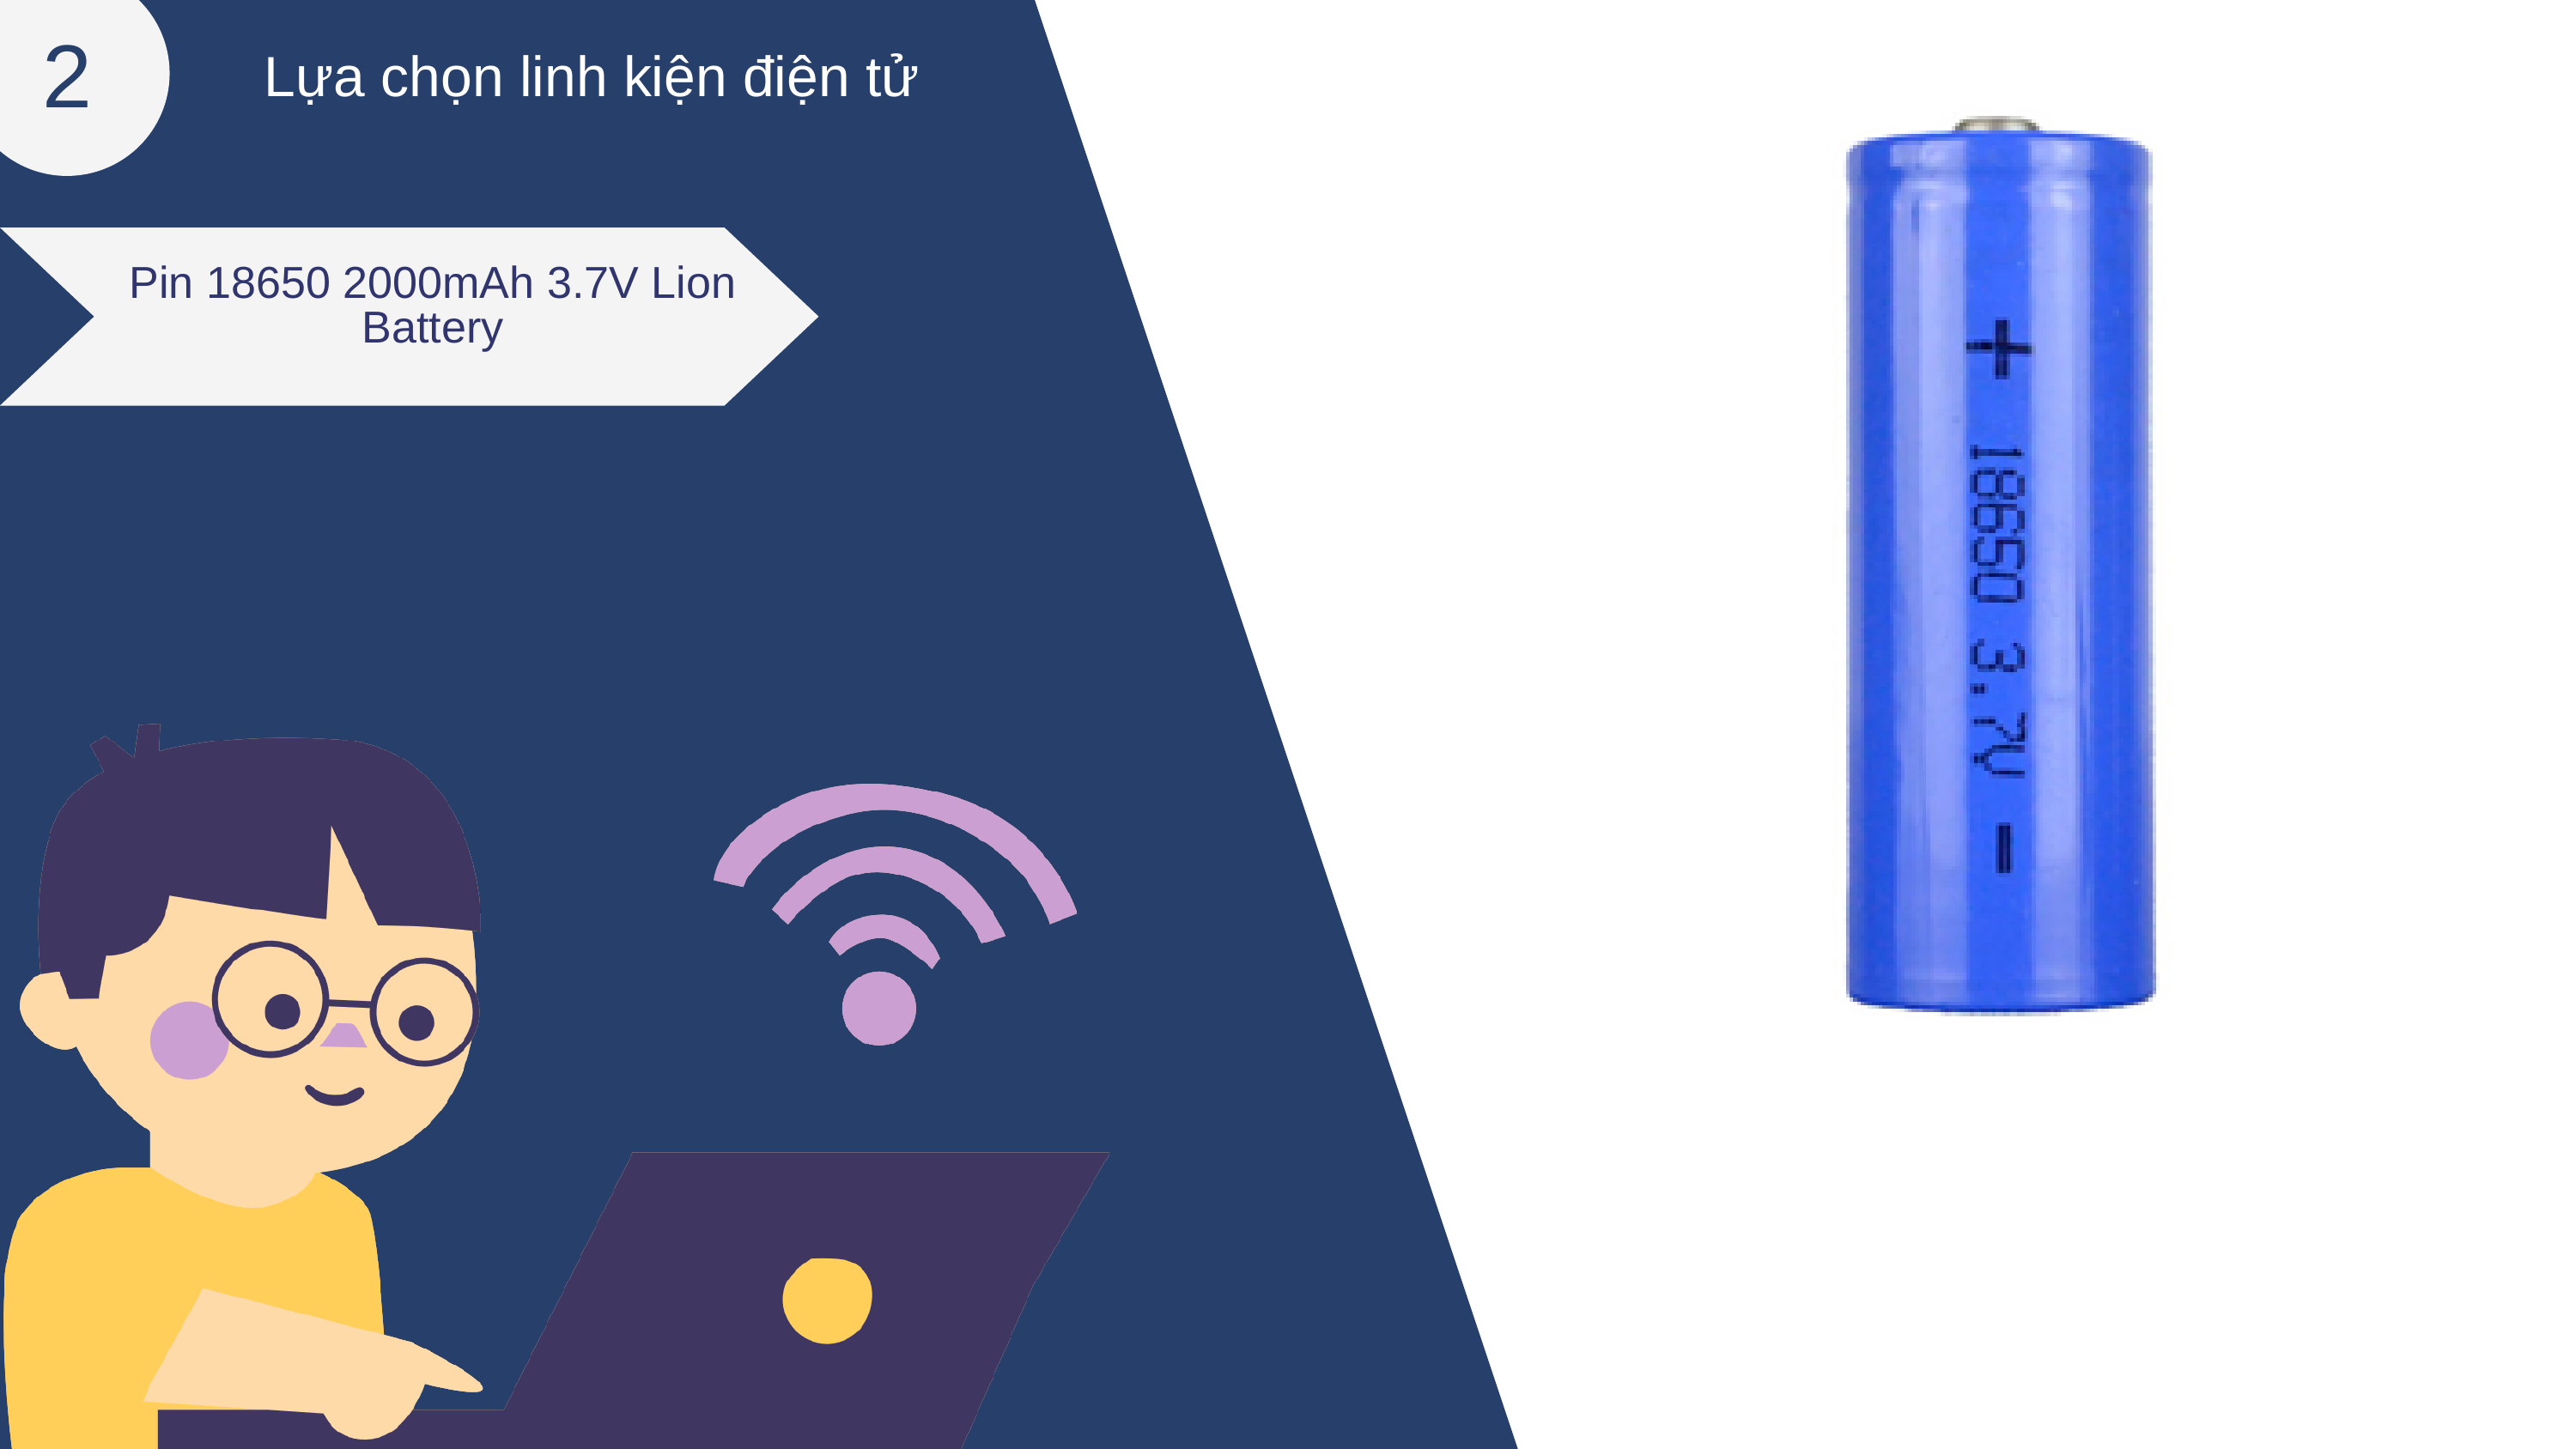

2

Lựa chọn linh kiện điện tử

Pin 18650 2000mAh 3.7V Lion Battery

t